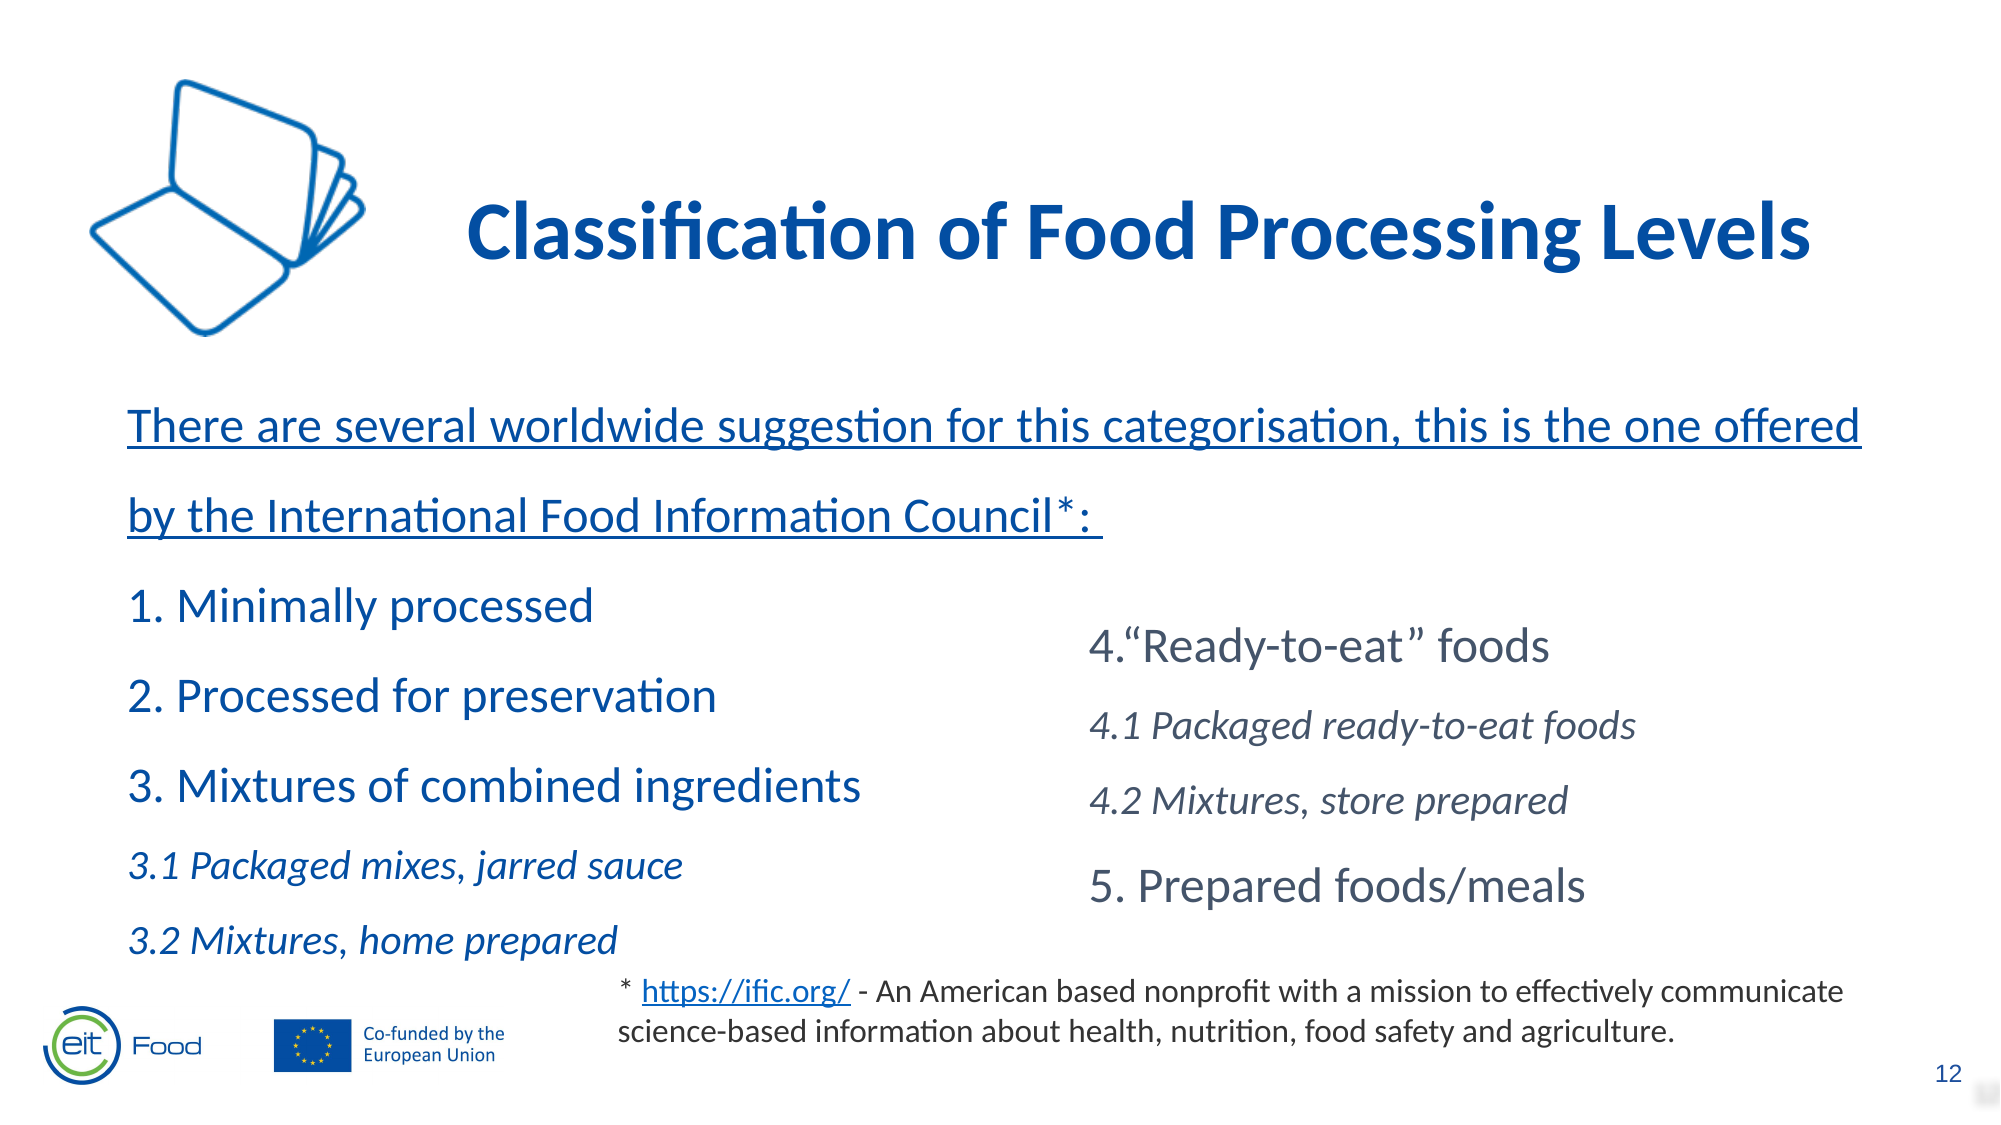

Classification of Food Processing Levels

There are several worldwide suggestion for this categorisation, this is the one offered by the International Food Information Council*:
1. Minimally processed
2. Processed for preservation
3. Mixtures of combined ingredients
3.1 Packaged mixes, jarred sauce
3.2 Mixtures, home prepared

4.“Ready-to-eat” foods
4.1 Packaged ready-to-eat foods
4.2 Mixtures, store prepared
5. Prepared foods/meals

* https://ific.org/ - An American based nonprofit with a mission to effectively communicate science-based information about health, nutrition, food safety and agriculture.
12